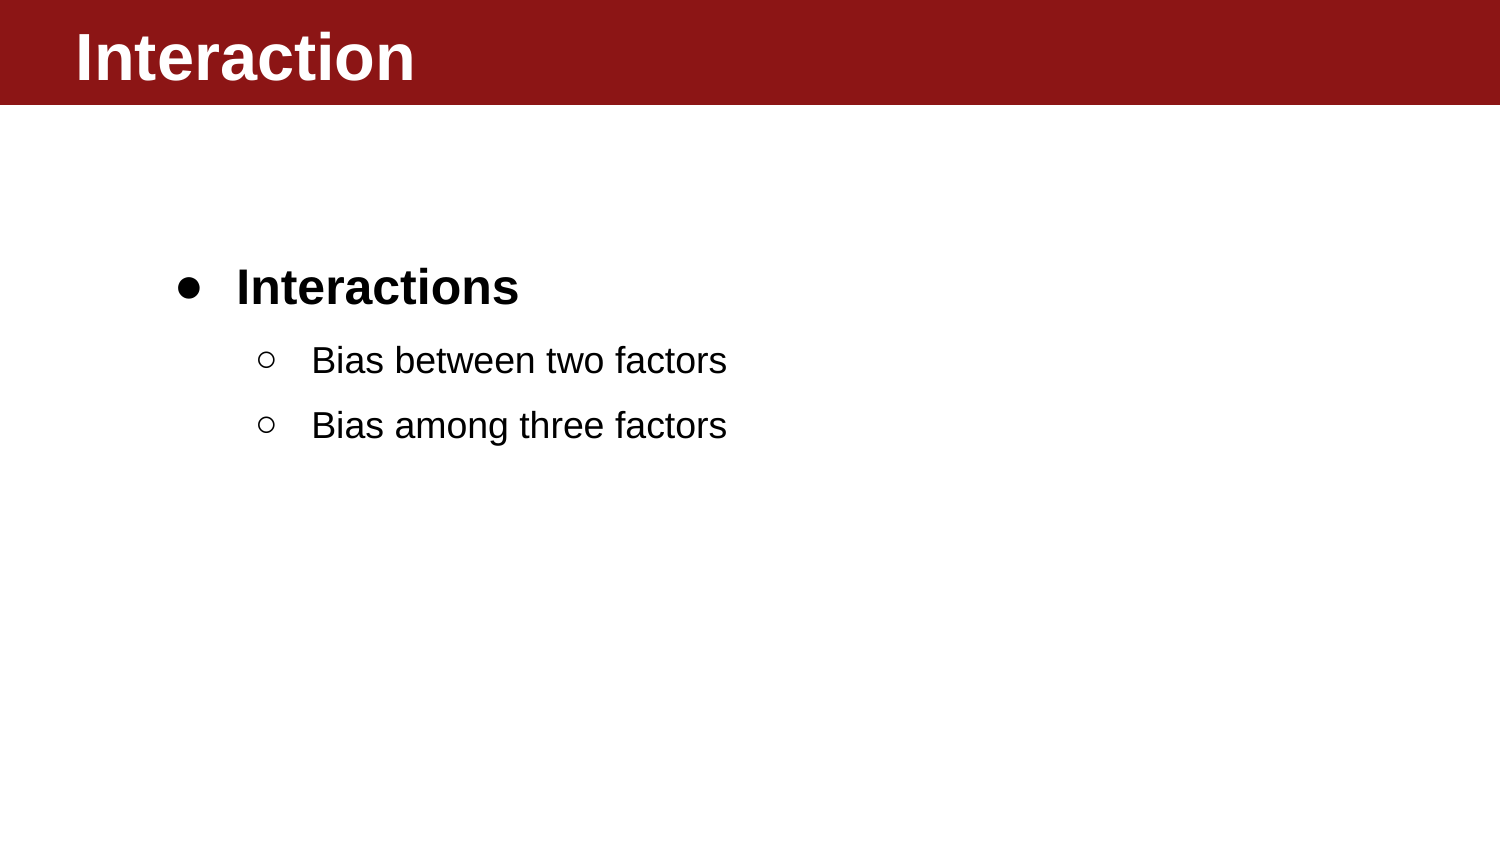

Interaction
Interactions
Bias between two factors
Bias among three factors